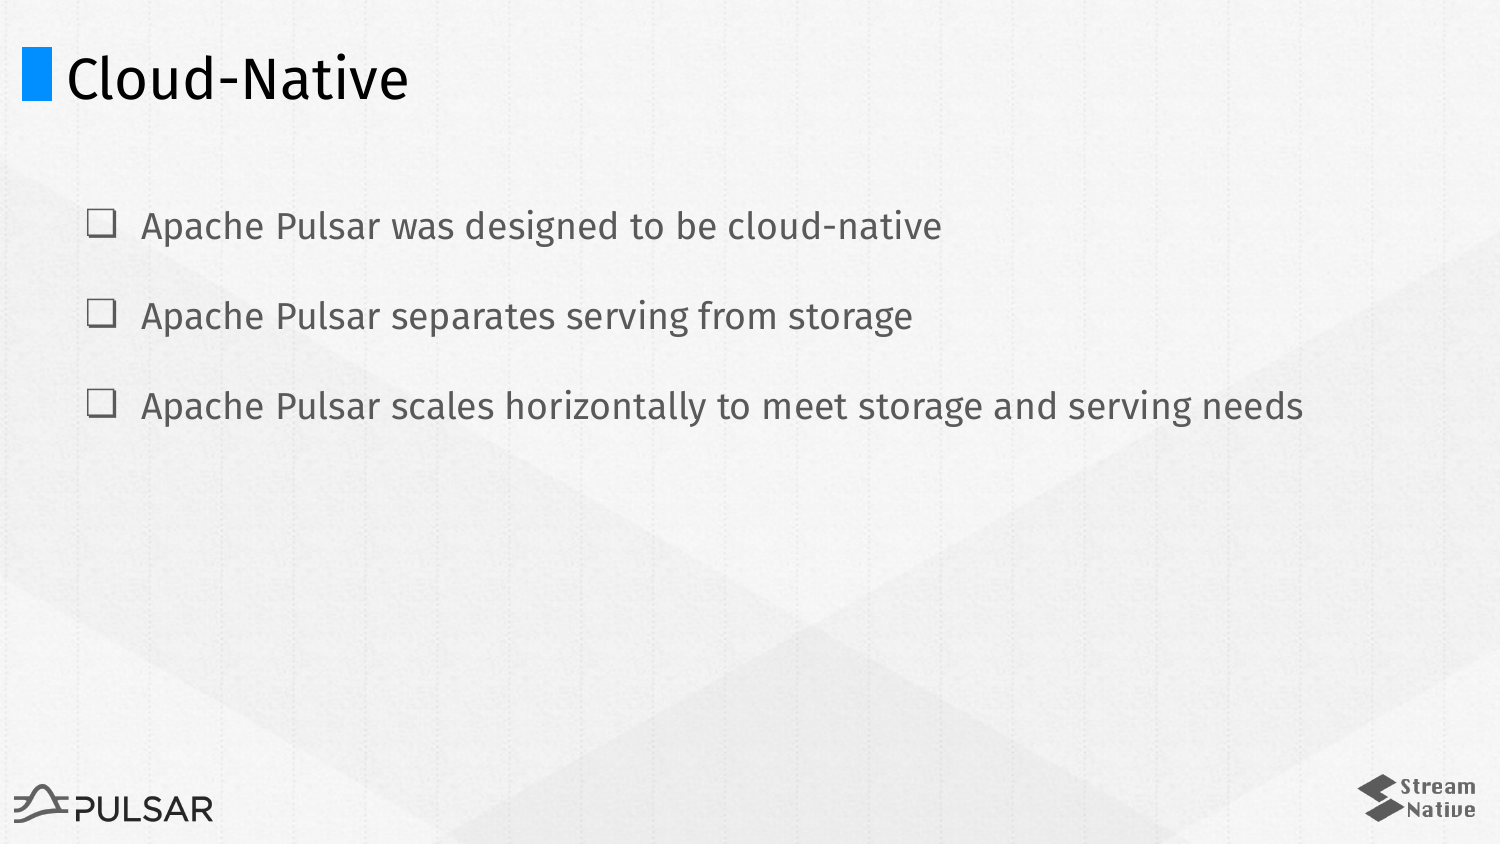

# Cloud-Native
Apache Pulsar was designed to be cloud-native
Apache Pulsar separates serving from storage
Apache Pulsar scales horizontally to meet storage and serving needs